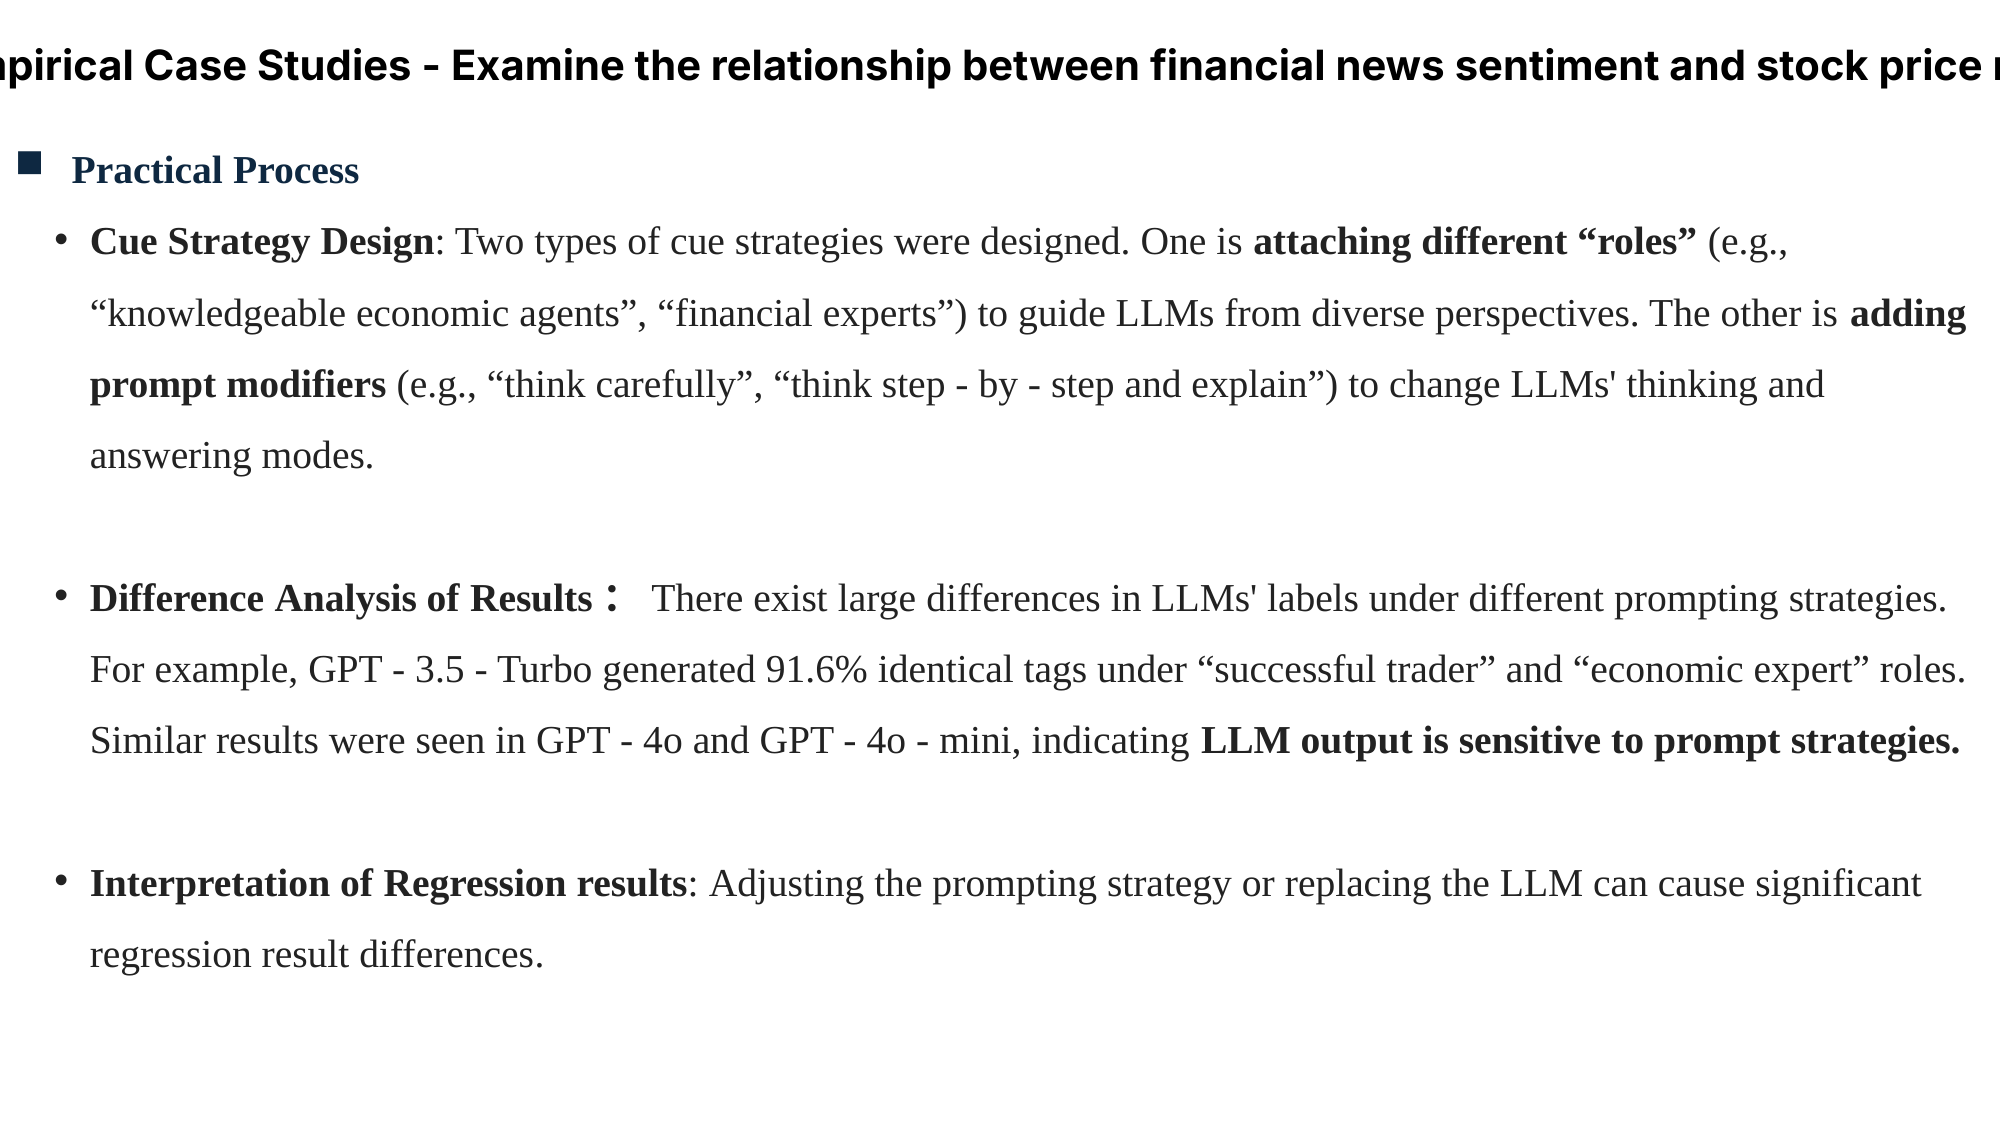

3. 2 Empirical Case Studies - Examine the relationship between financial news sentiment and stock price returns
 Practical Process
Cue Strategy Design: Two types of cue strategies were designed. One is attaching different “roles” (e.g., “knowledgeable economic agents”, “financial experts”) to guide LLMs from diverse perspectives. The other is adding prompt modifiers (e.g., “think carefully”, “think step - by - step and explain”) to change LLMs' thinking and answering modes.

Difference Analysis of Results：There exist large differences in LLMs' labels under different prompting strategies. For example, GPT - 3.5 - Turbo generated 91.6% identical tags under “successful trader” and “economic expert” roles. Similar results were seen in GPT - 4o and GPT - 4o - mini, indicating LLM output is sensitive to prompt strategies.

Interpretation of Regression results: Adjusting the prompting strategy or replacing the LLM can cause significant regression result differences.